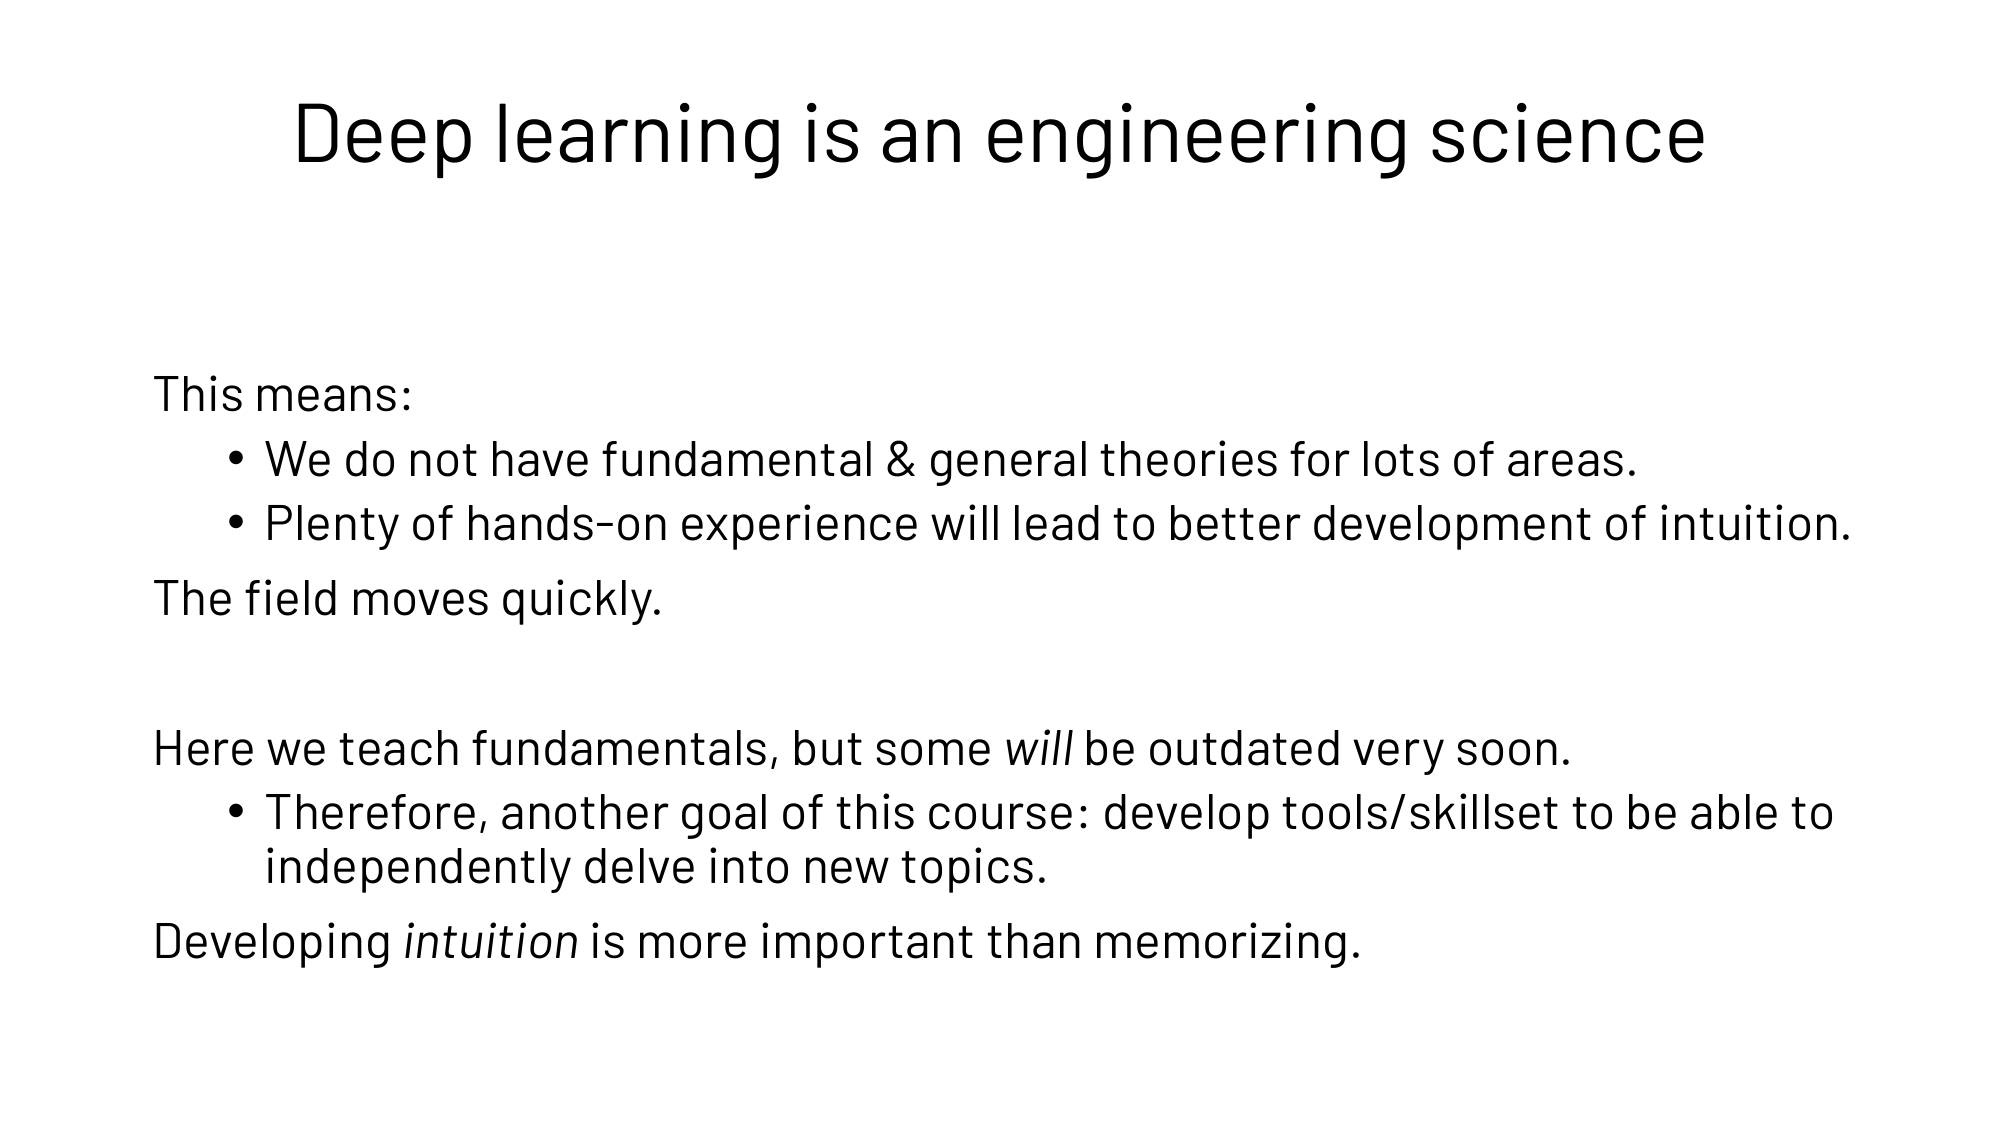

# Deep learning is an engineering science

This means:
We do not have fundamental & general theories for lots of areas.
Plenty of hands-on experience will lead to better development of intuition.
The field moves quickly.

Here we teach fundamentals, but some will be outdated very soon.
Therefore, another goal of this course: develop tools/skillset to be able to independently delve into new topics.
Developing intuition is more important than memorizing.